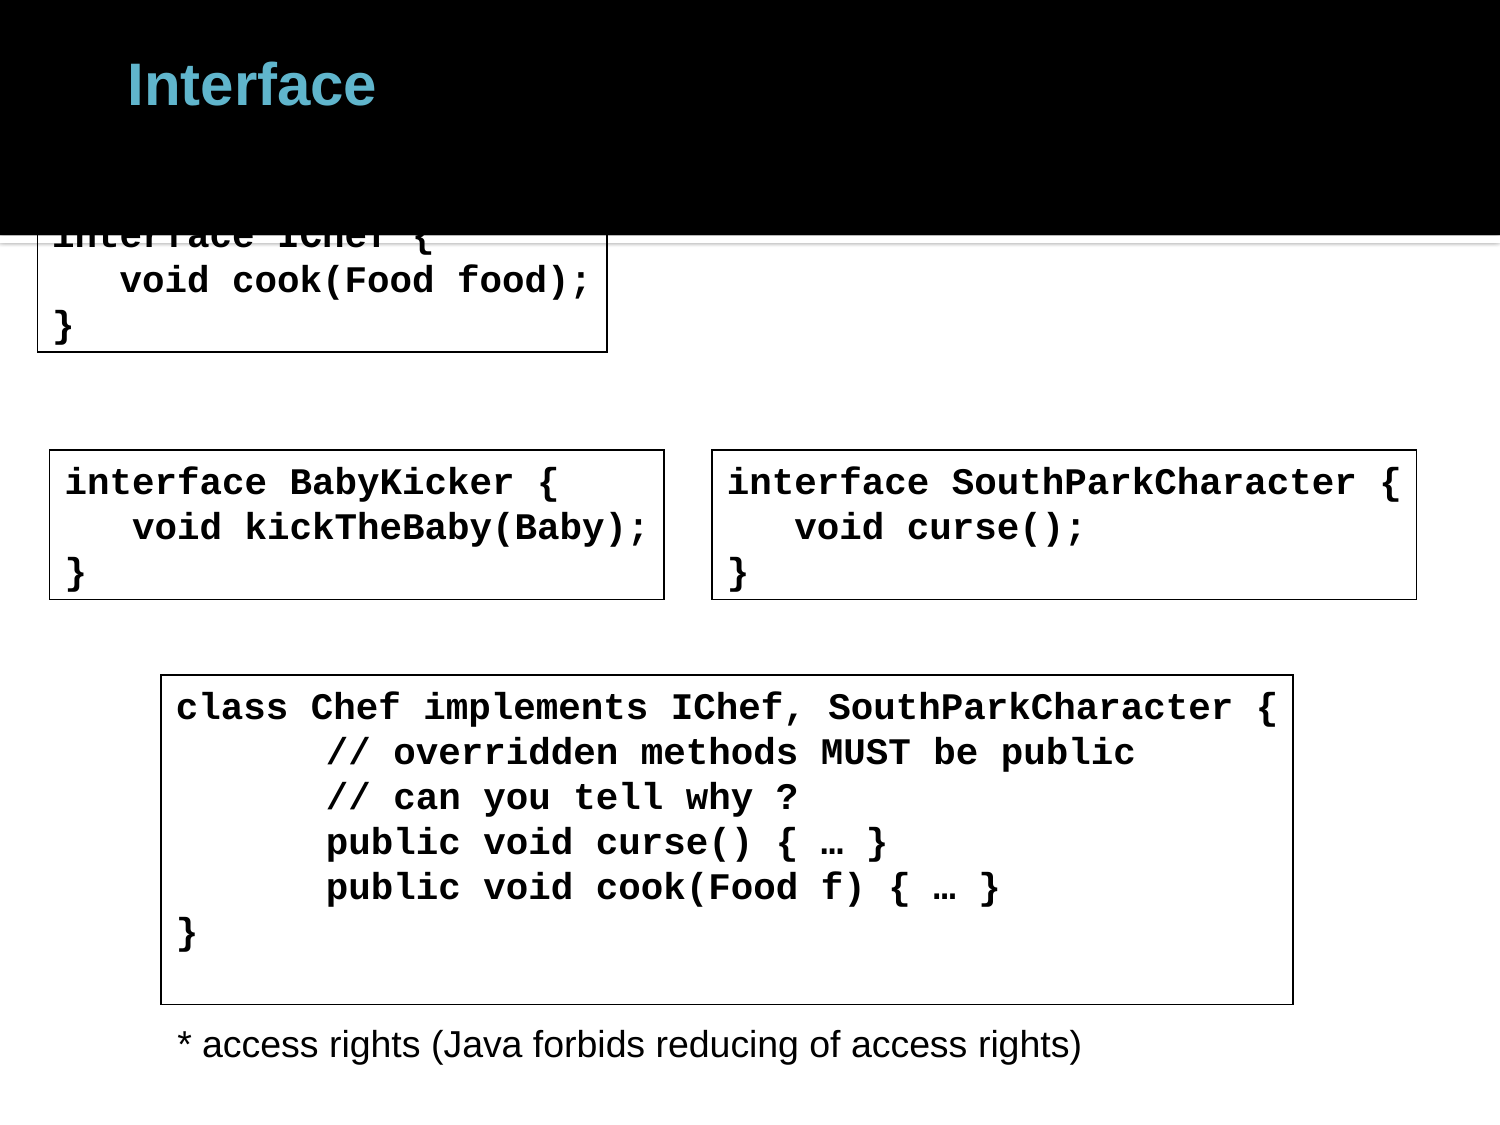

# Interface
interface IChef {
   void cook(Food food);
}
interface BabyKicker {
   void kickTheBaby(Baby);
}
interface SouthParkCharacter {
   void curse();
}
class Chef implements IChef, SouthParkCharacter {
	// overridden methods MUST be public
	// can you tell why ?
	public void curse() { … }
	public void cook(Food f) { … }
}

* access rights (Java forbids reducing of access rights)